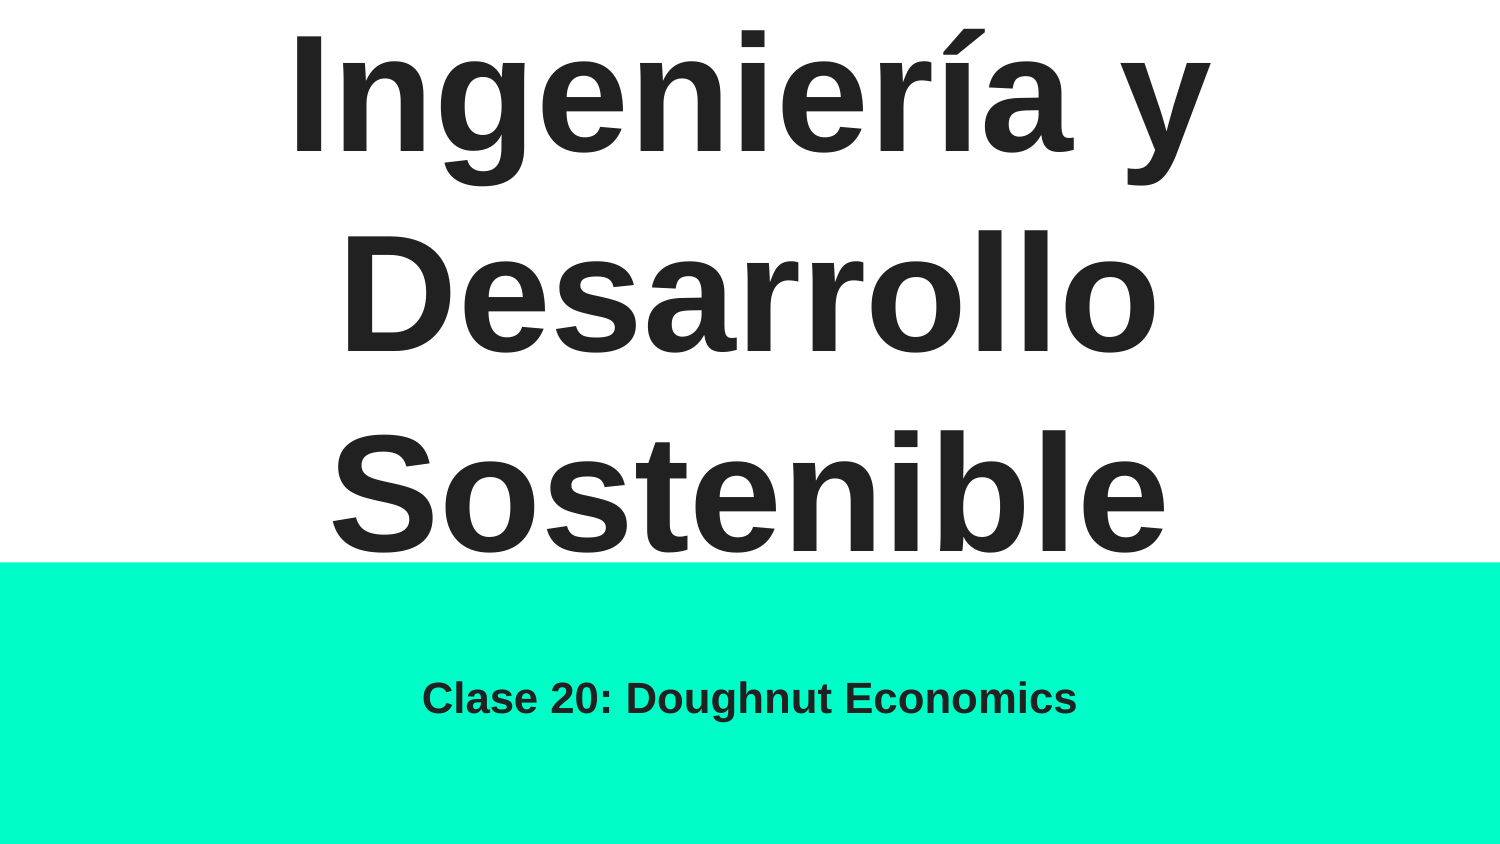

# Ingeniería y Desarrollo Sostenible
Clase 20: Doughnut Economics